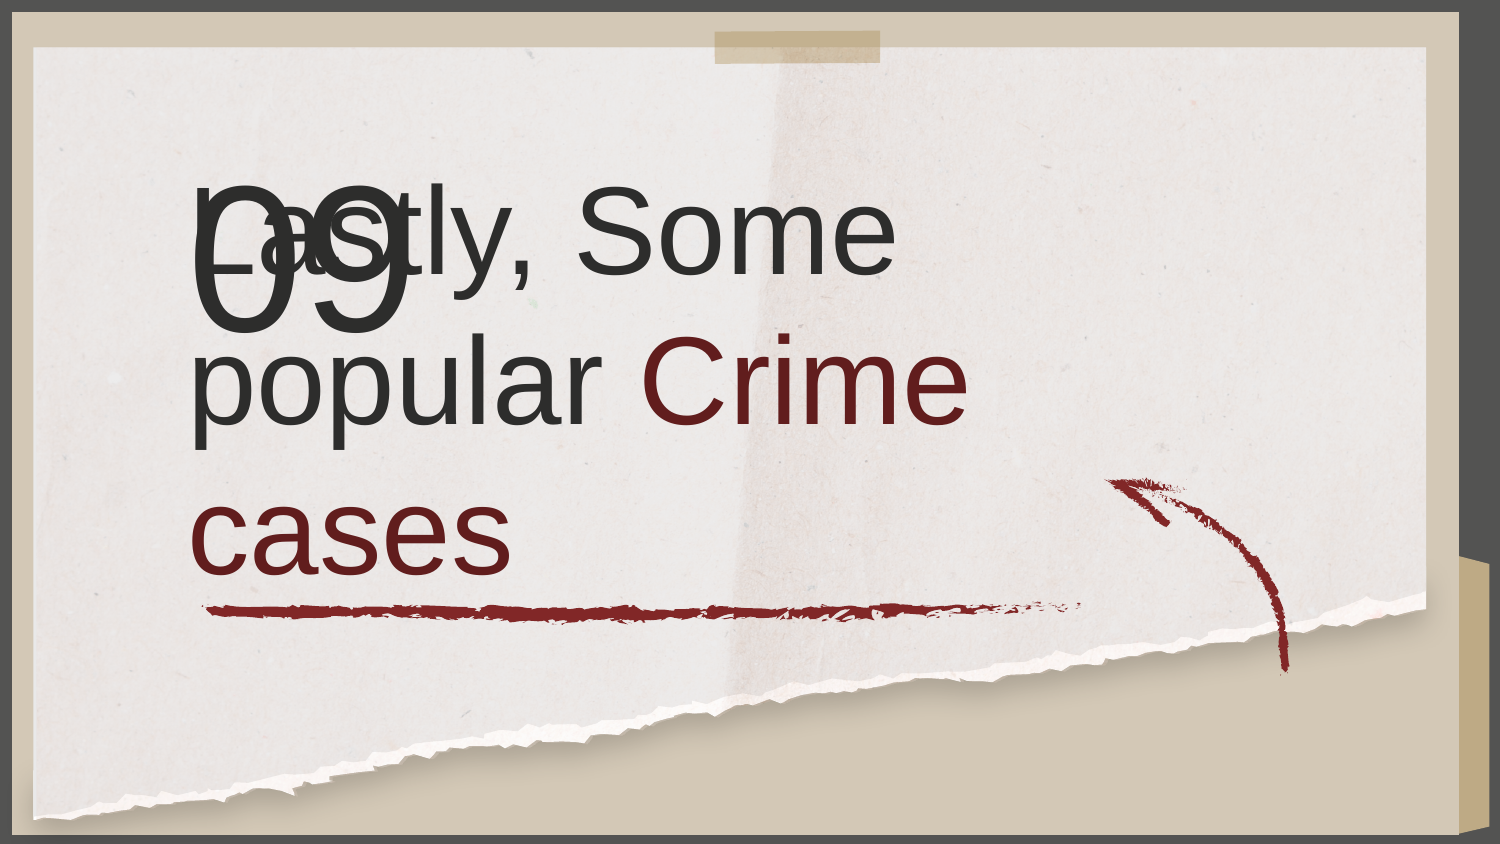

09

# Lastly, Some popular Crime cases